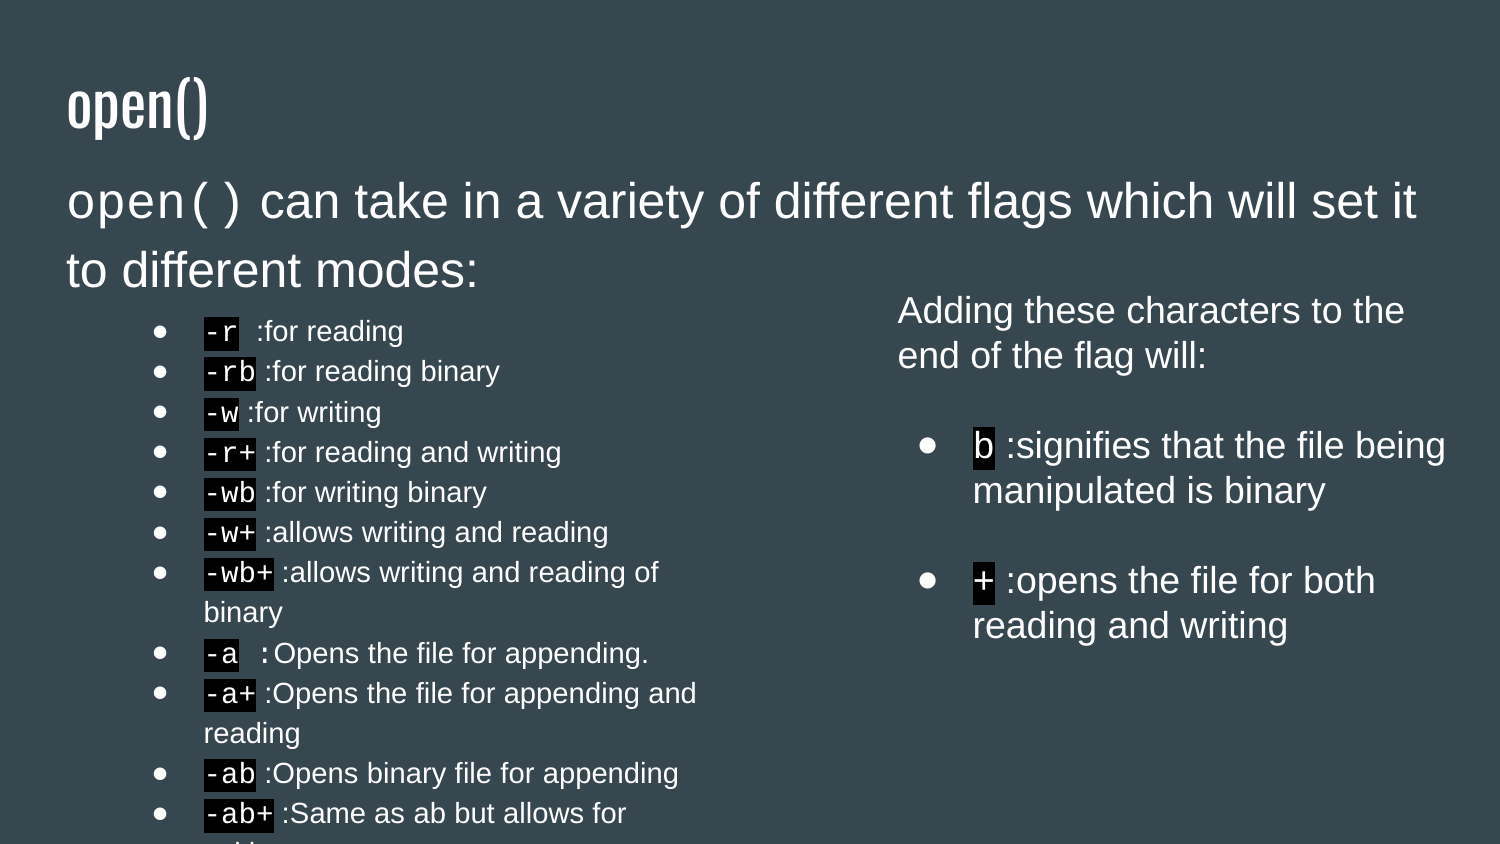

# open()
open() can take in a variety of different flags which will set it to different modes:

Adding these characters to the end of the flag will:

b :signifies that the file being manipulated is binary

+ :opens the file for both reading and writing
-r :for reading
-rb :for reading binary
-w :for writing
-r+ :for reading and writing
-wb :for writing binary
-w+ :allows writing and reading
-wb+ :allows writing and reading of binary
-a :Opens the file for appending.
-a+ :Opens the file for appending and reading
-ab :Opens binary file for appending
-ab+ :Same as ab but allows for writing